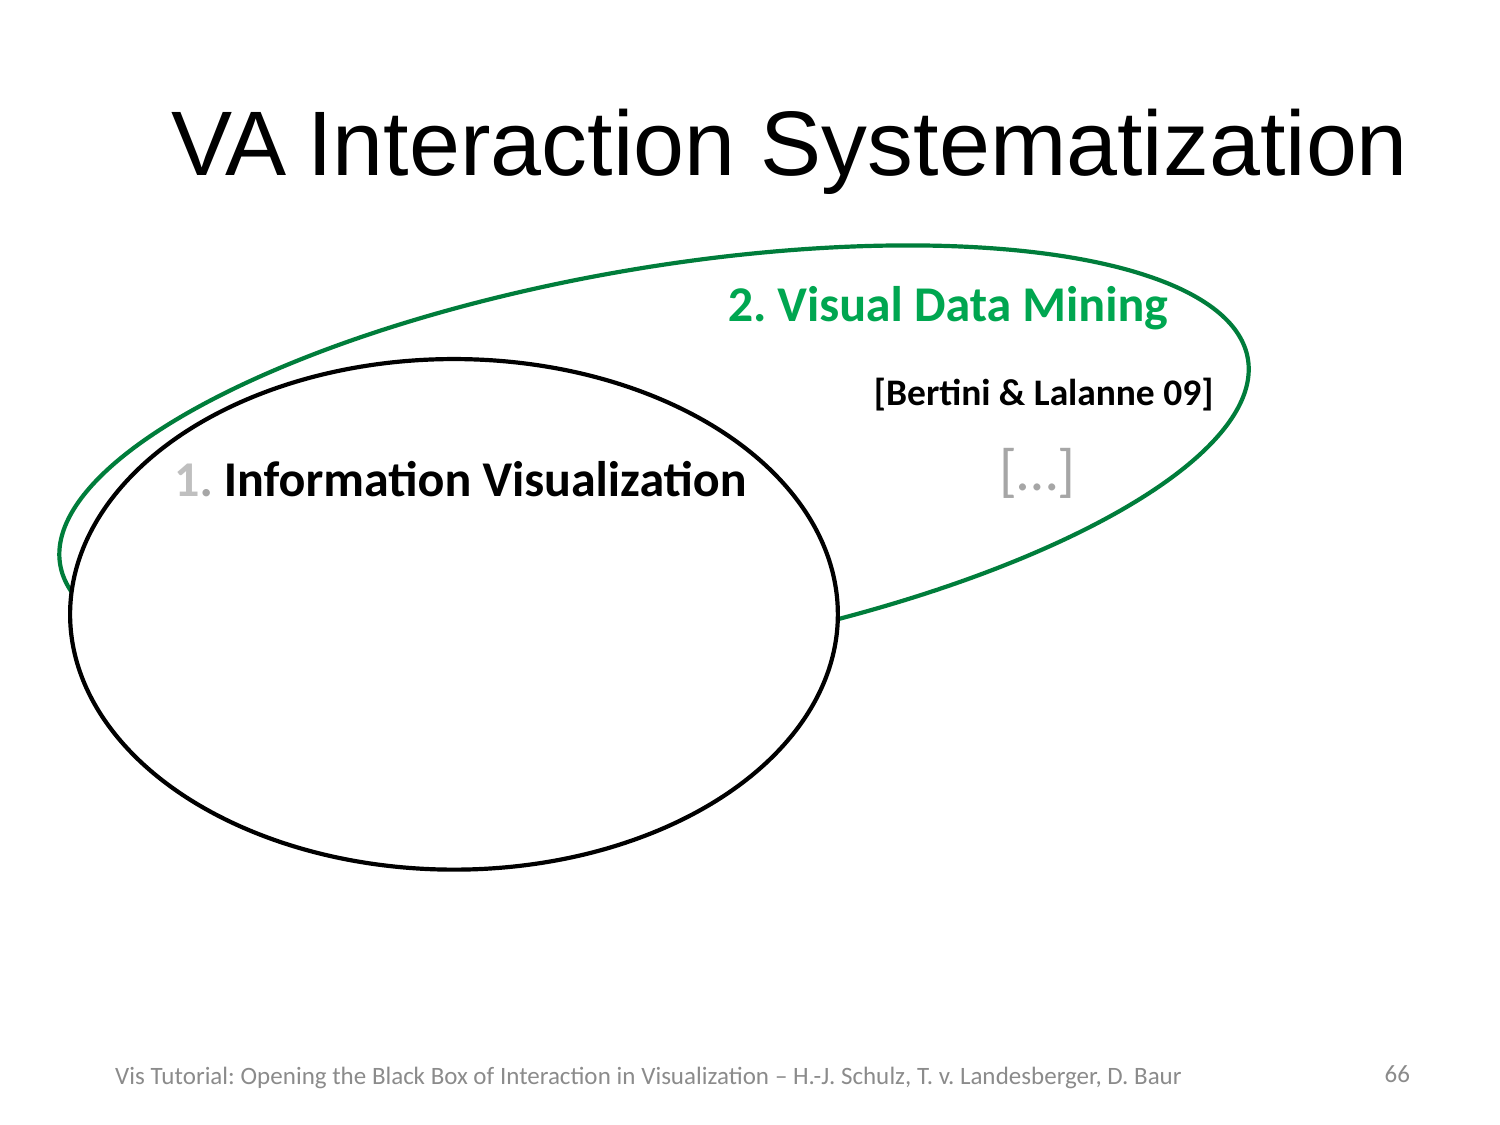

# VA Interaction Systematization
2. Visual Data Mining

[Bertini & Lalanne 09]
[…]
1. Information Visualization
66
Vis Tutorial: Opening the Black Box of Interaction in Visualization – H.-J. Schulz, T. v. Landesberger, D. Baur